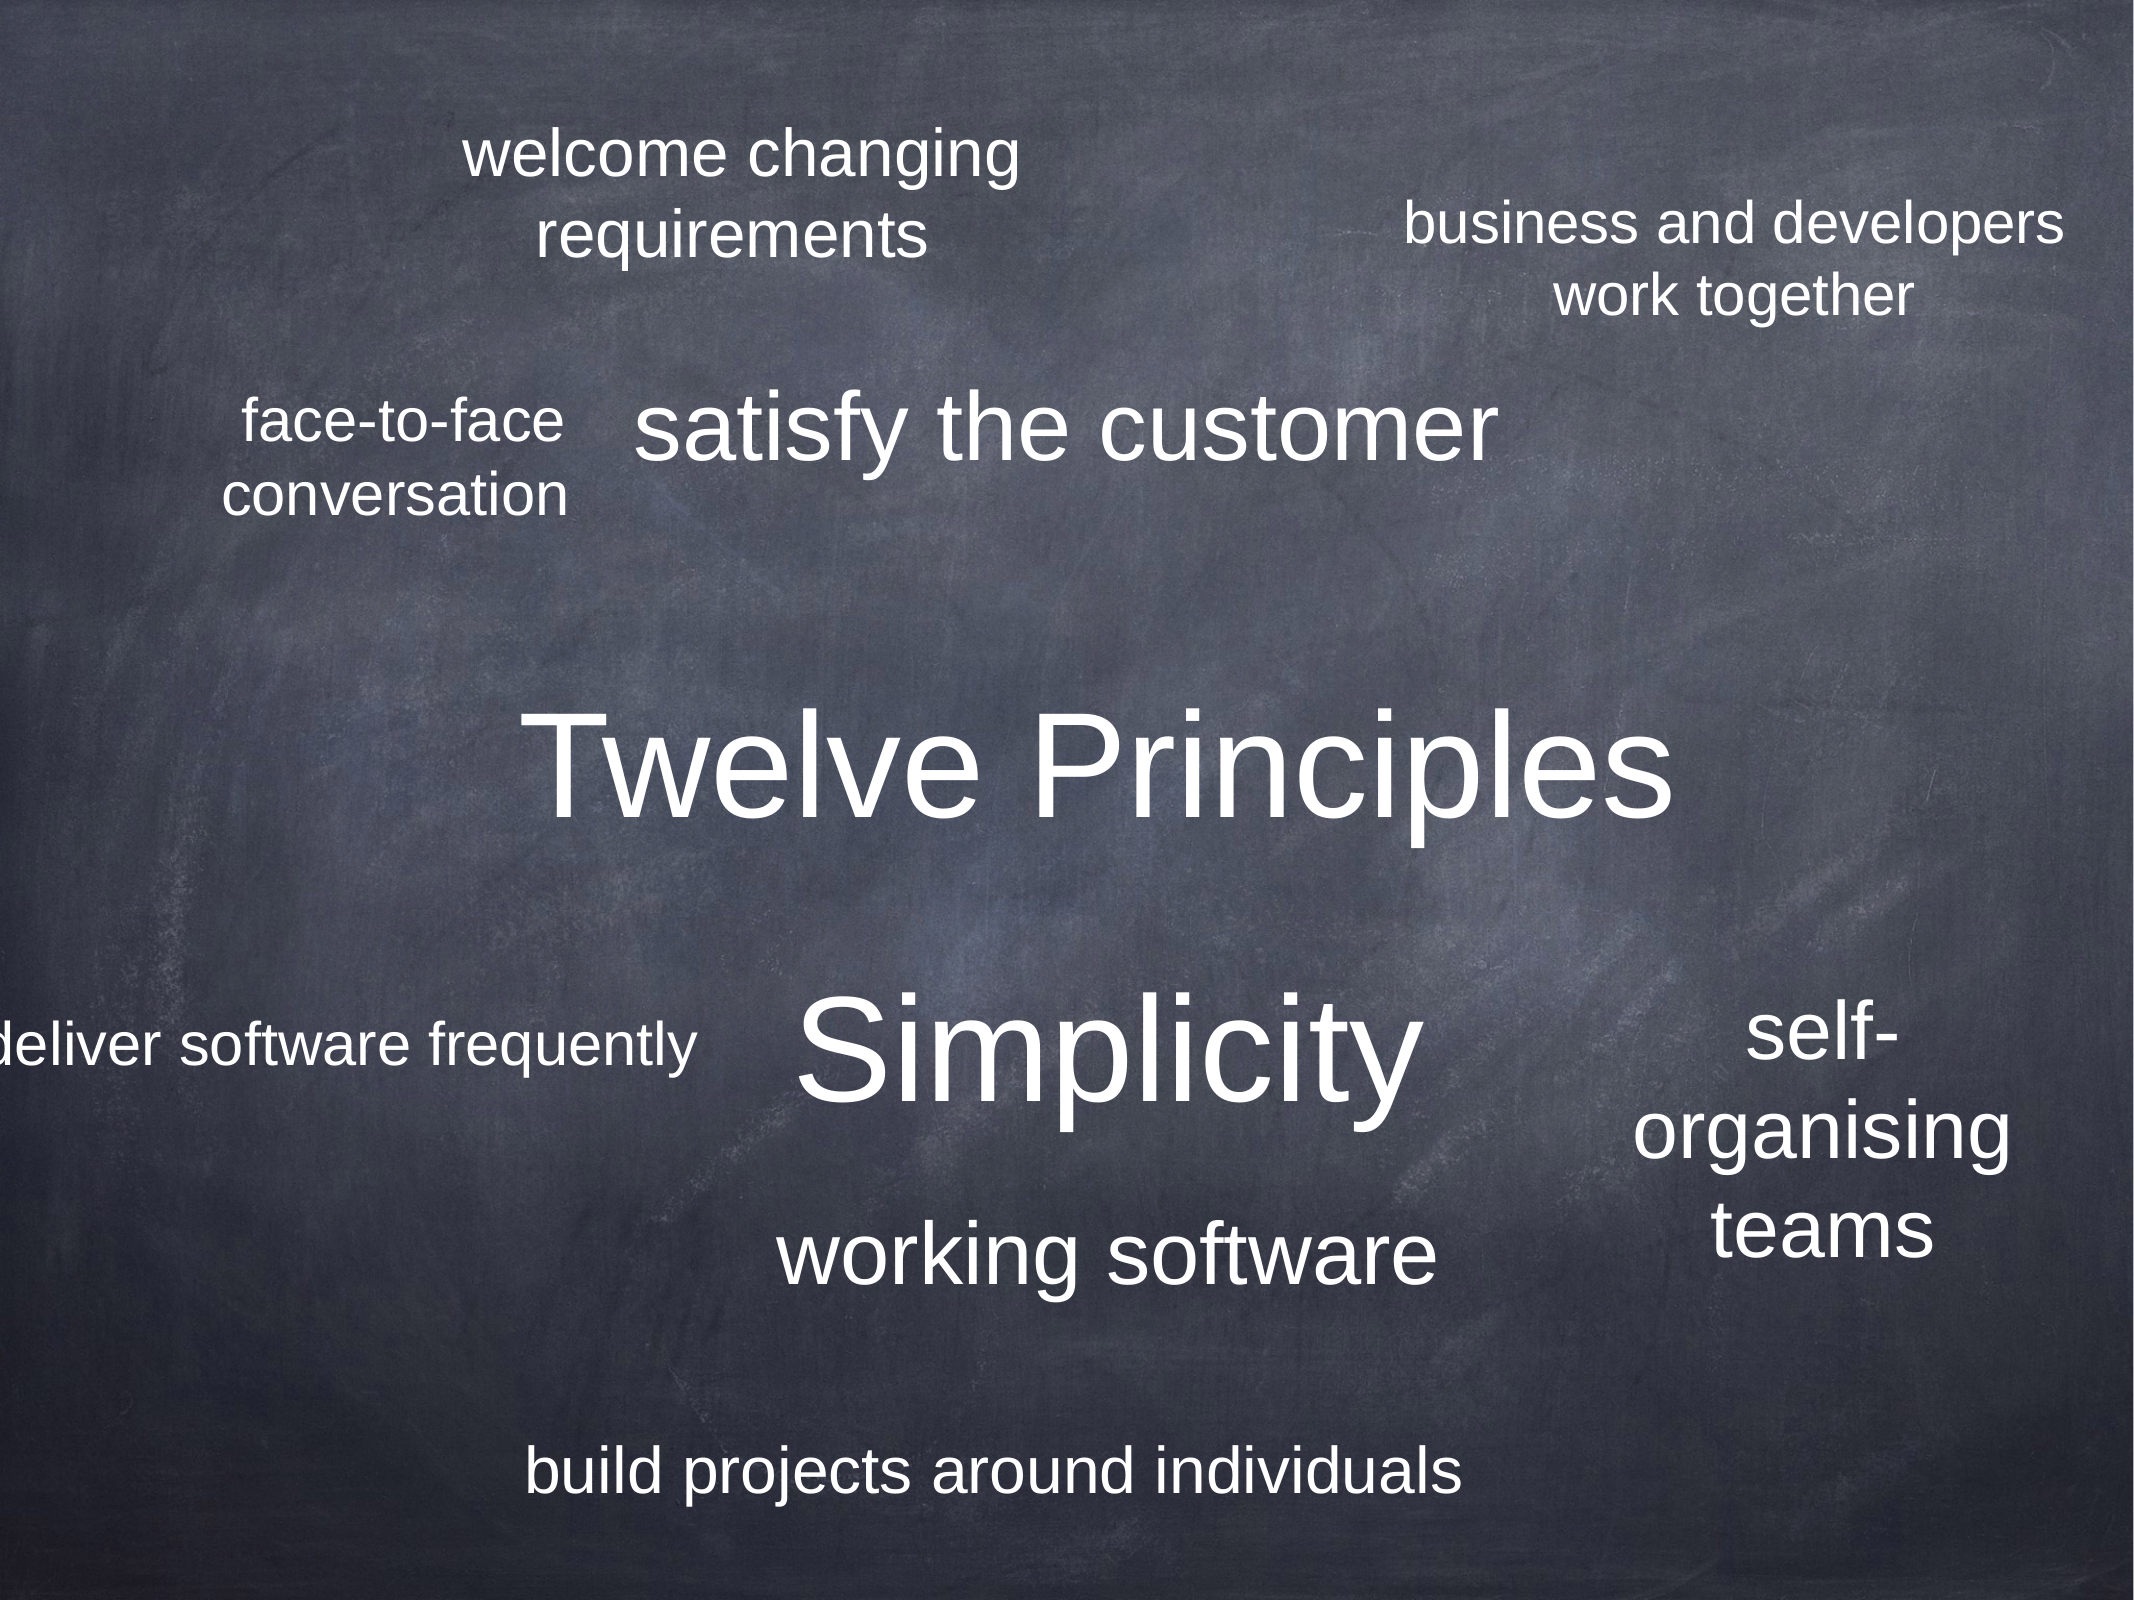

welcome changing requirements
business and developers work together
satisfy the customer
 face-to-face conversation
# Twelve Principles
Simplicity
deliver software frequently
self-organising teams
working software
build projects around individuals